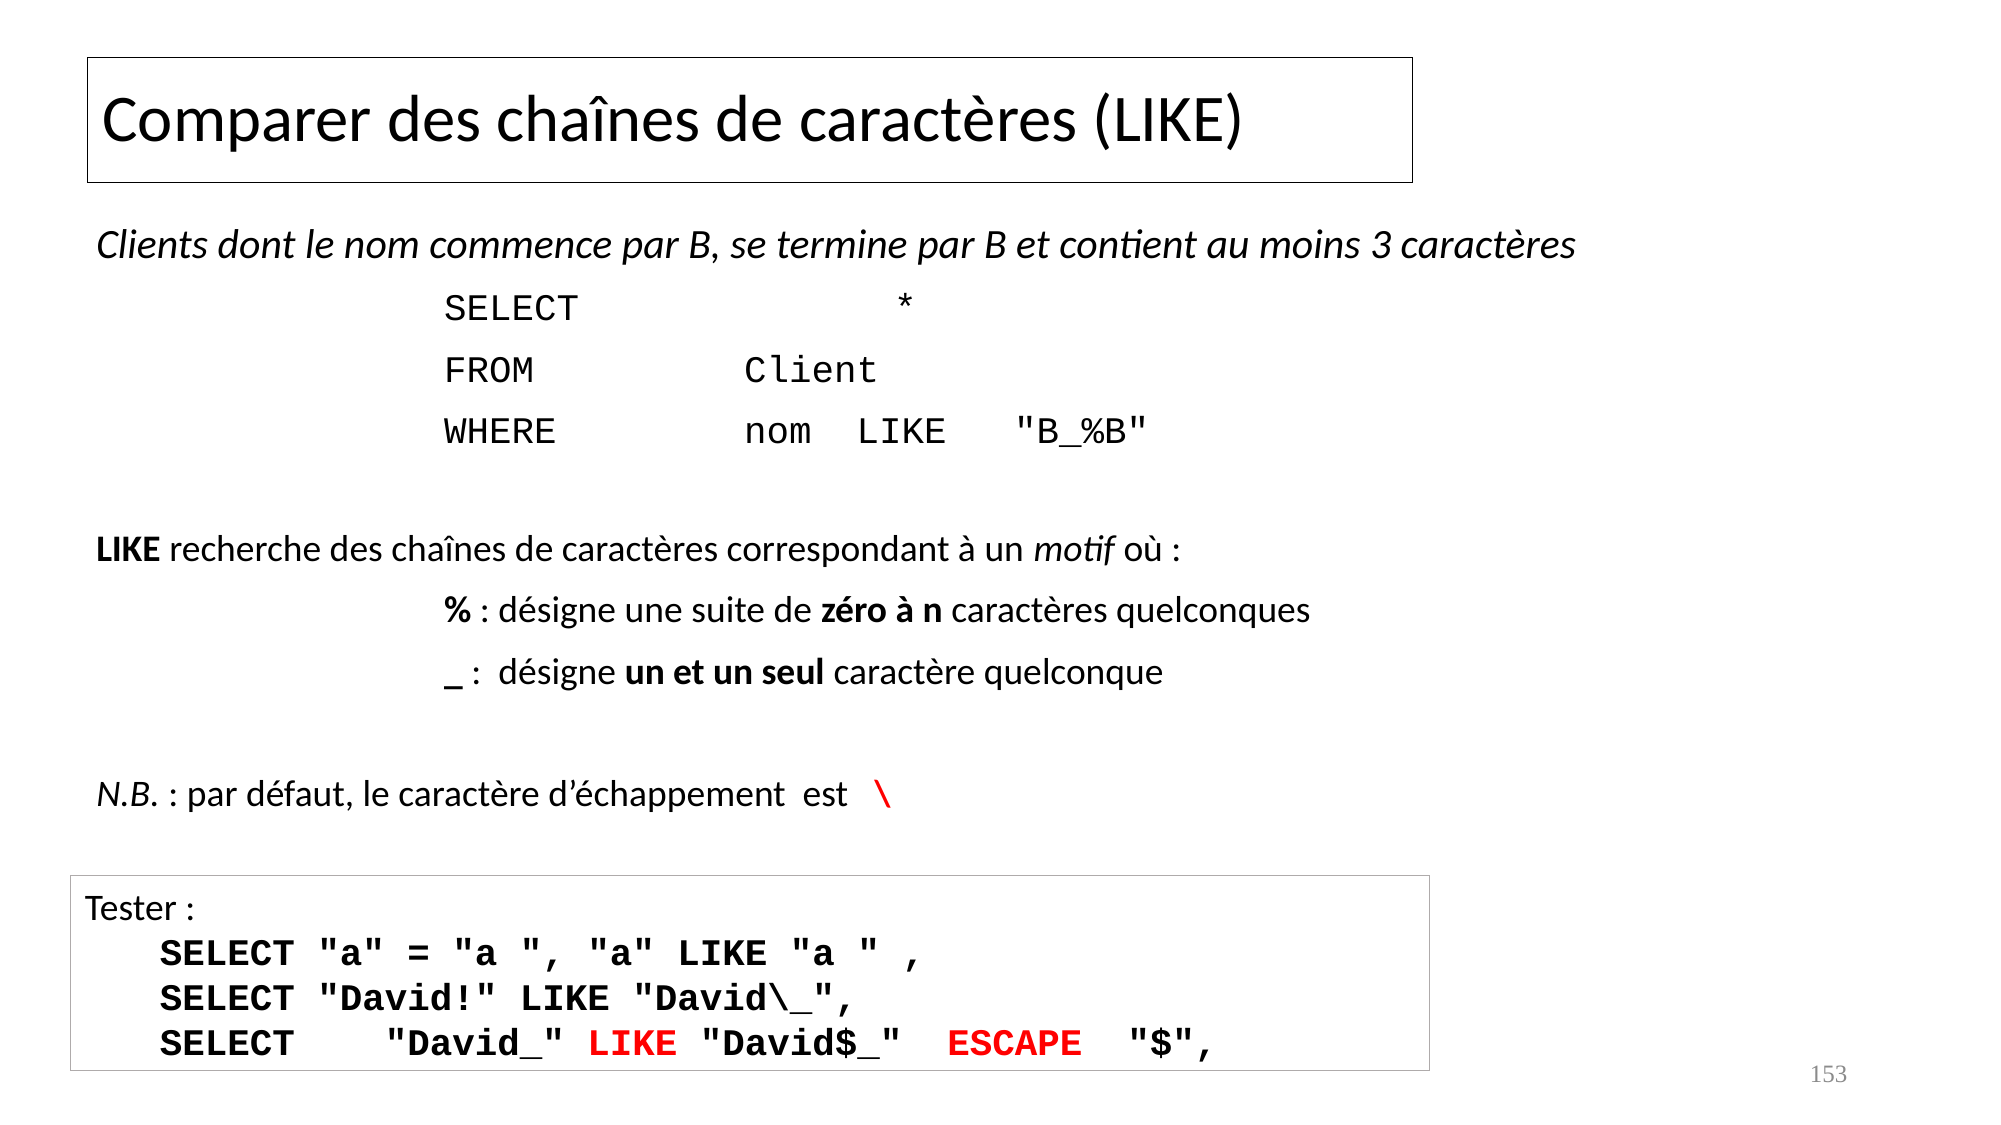

# Comparer des chaînes de caractères (LIKE)
Clients dont le nom commence par B, se termine par B et contient au moins 3 caractères
			SELECT 		*
			FROM		Client
			WHERE		nom  LIKE   "B_%B"

LIKE recherche des chaînes de caractères correspondant à un motif où :
			% : désigne une suite de zéro à n caractères quelconques
			_ :  désigne un et un seul caractère quelconque

N.B. : par défaut, le caractère d’échappement  est   \

Tester :
SELECT "a" = "a ", "a" LIKE "a " ,
SELECT "David!" LIKE "David\_",
SELECT    "David_" LIKE "David$_"  ESCAPE  "$",
153